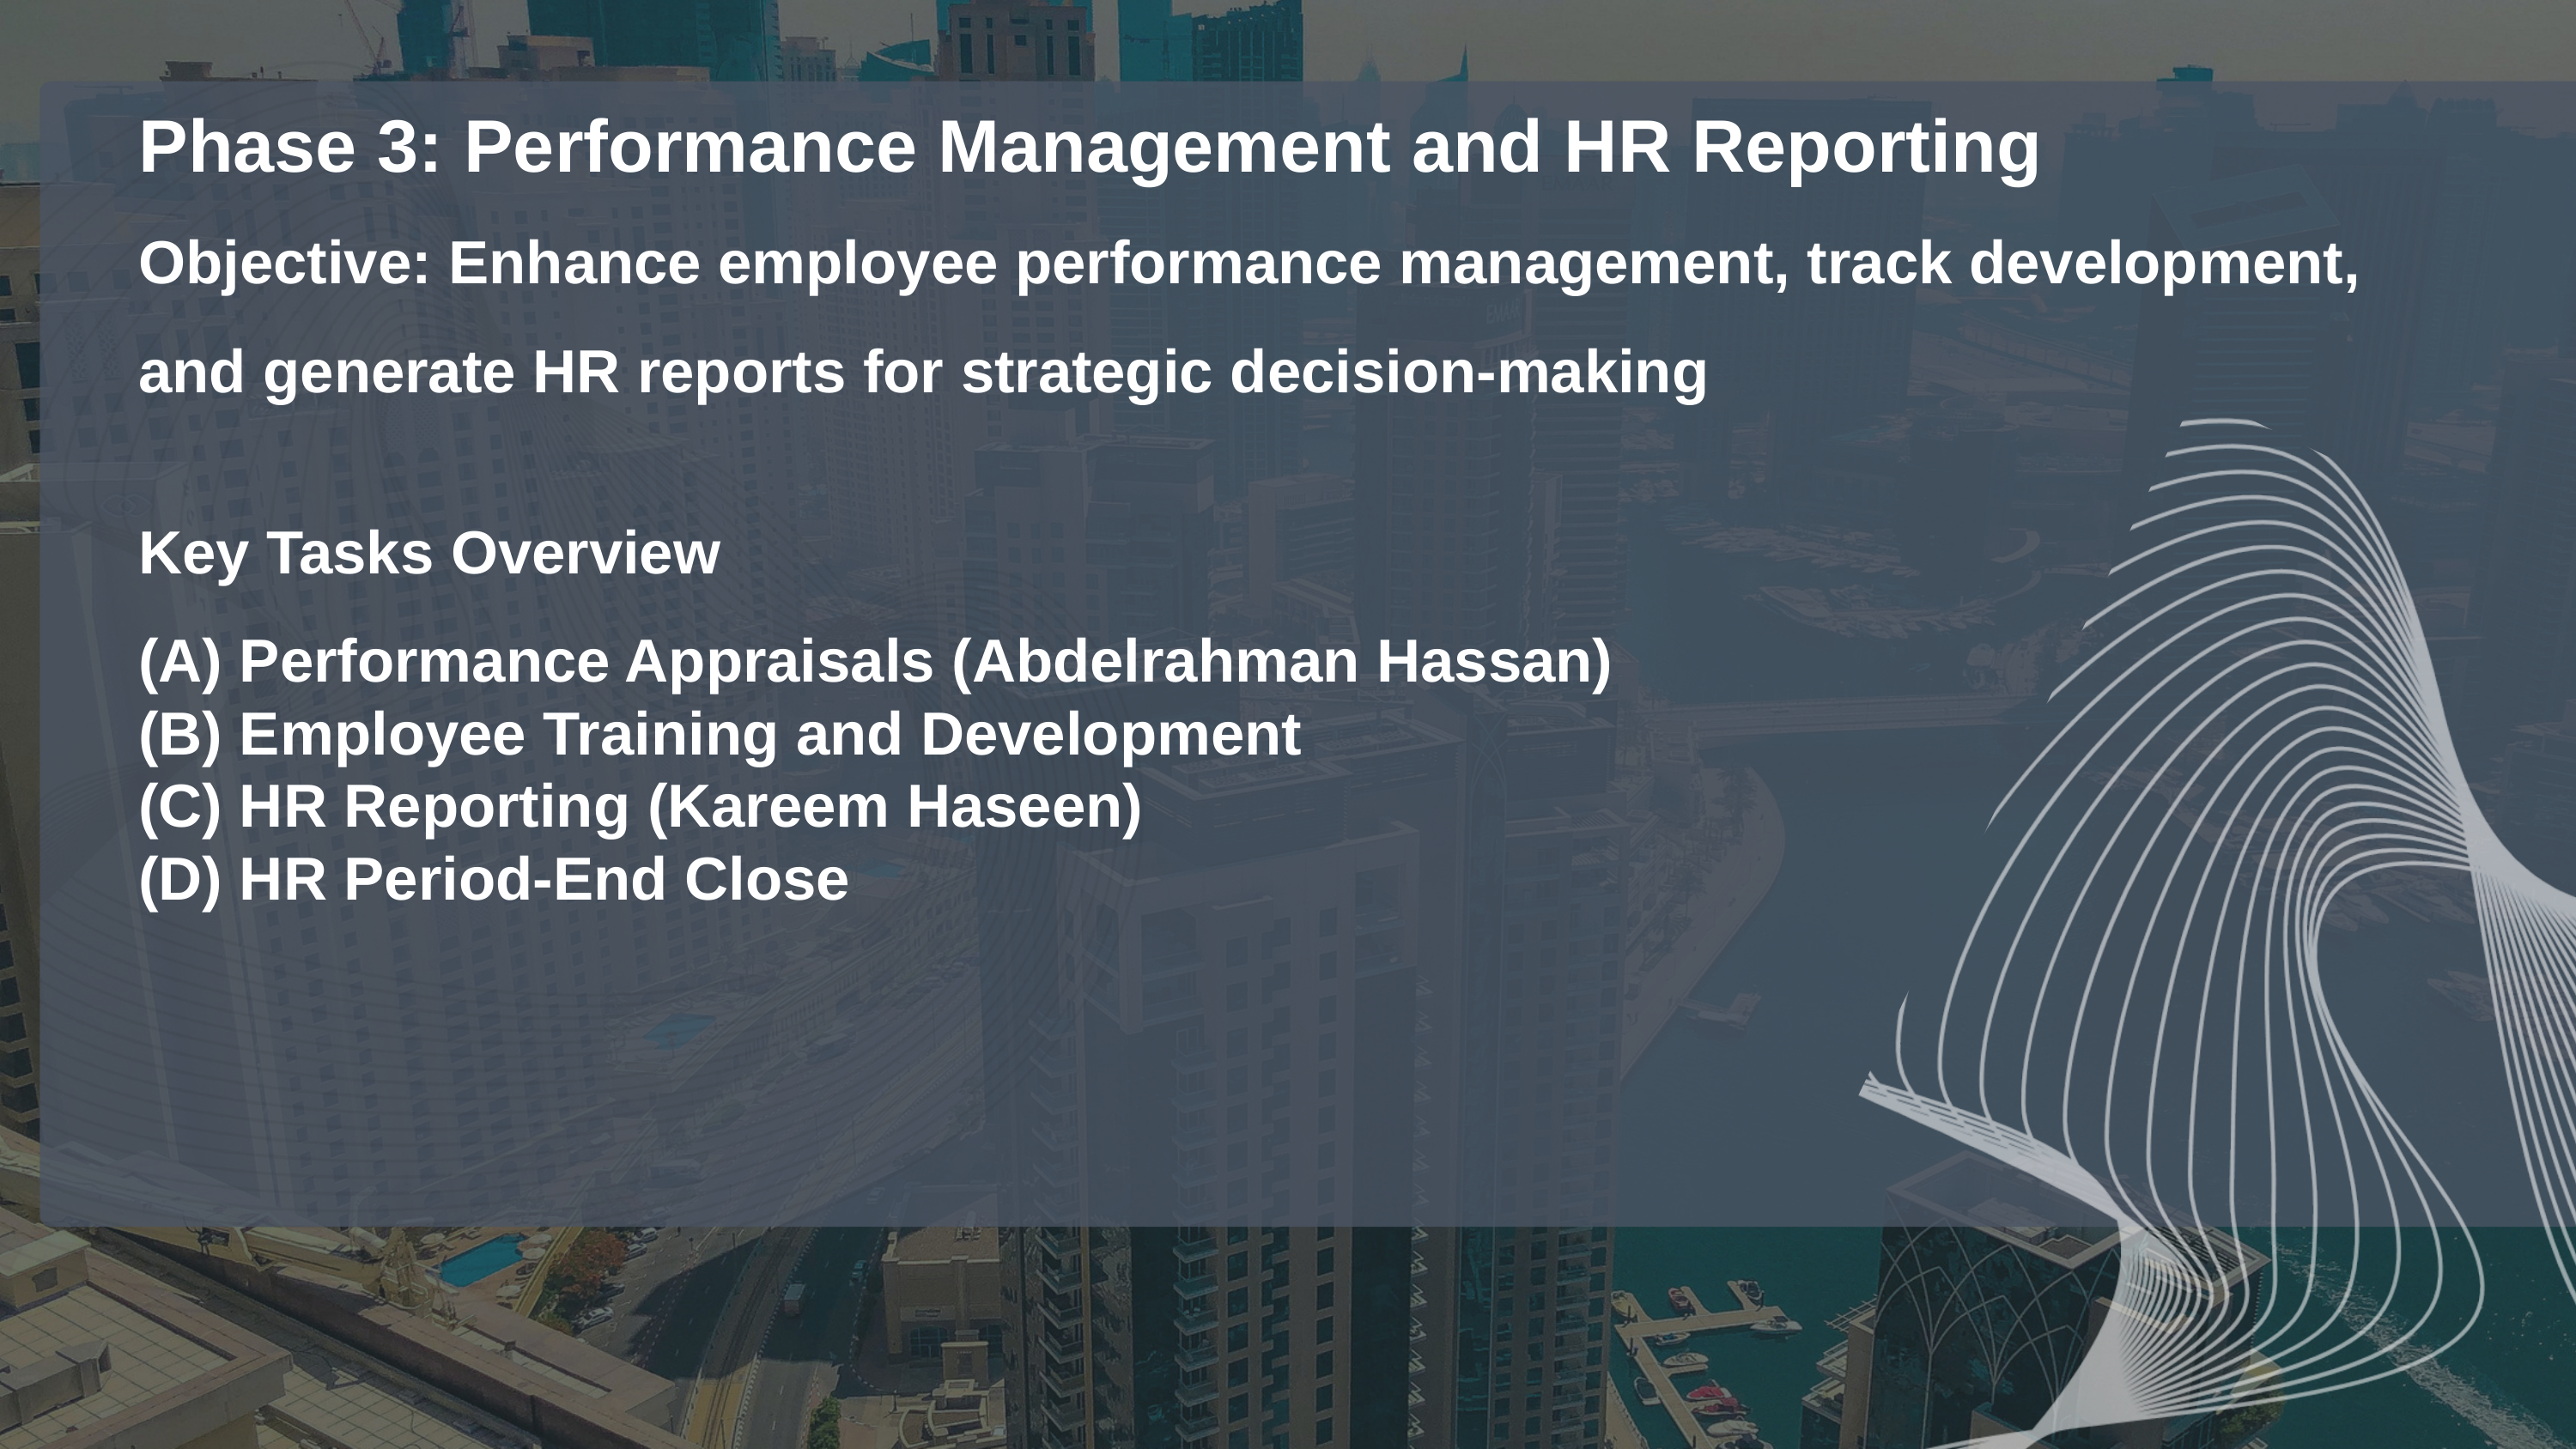

Phase 3: Performance Management and HR Reporting ​

Objective: Enhance employee performance management, track development,

and generate HR reports for strategic decision-making

Key Tasks Overview

(A) Performance Appraisals (Abdelrahman Hassan)
​
(B) Employee Training and Development ​

(C) HR Reporting (Kareem Haseen) ​

(D) HR Period-End Close ​